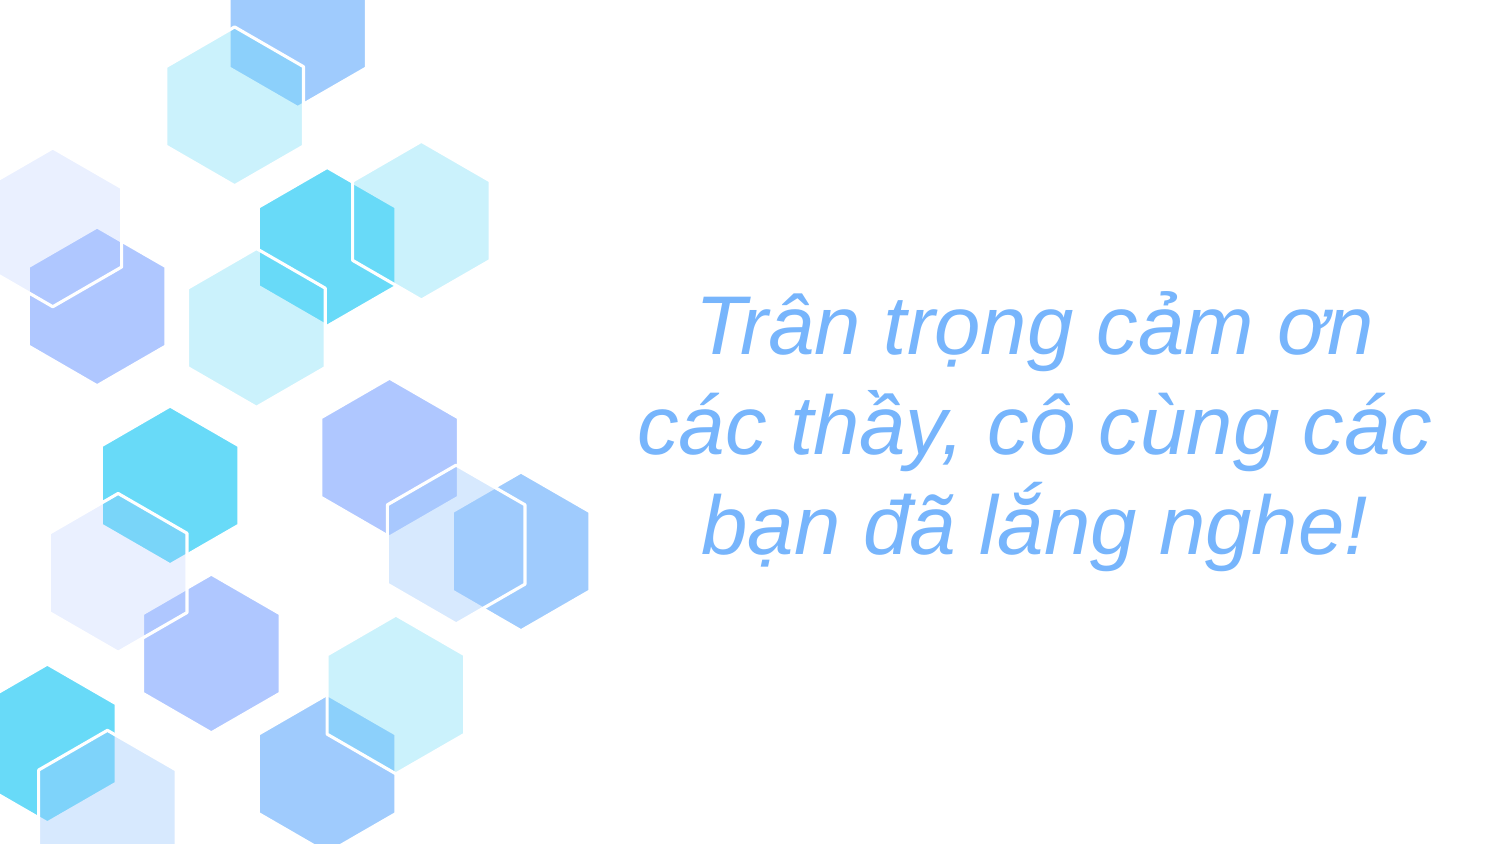

Trân trọng cảm ơn các thầy, cô cùng các bạn đã lắng nghe!